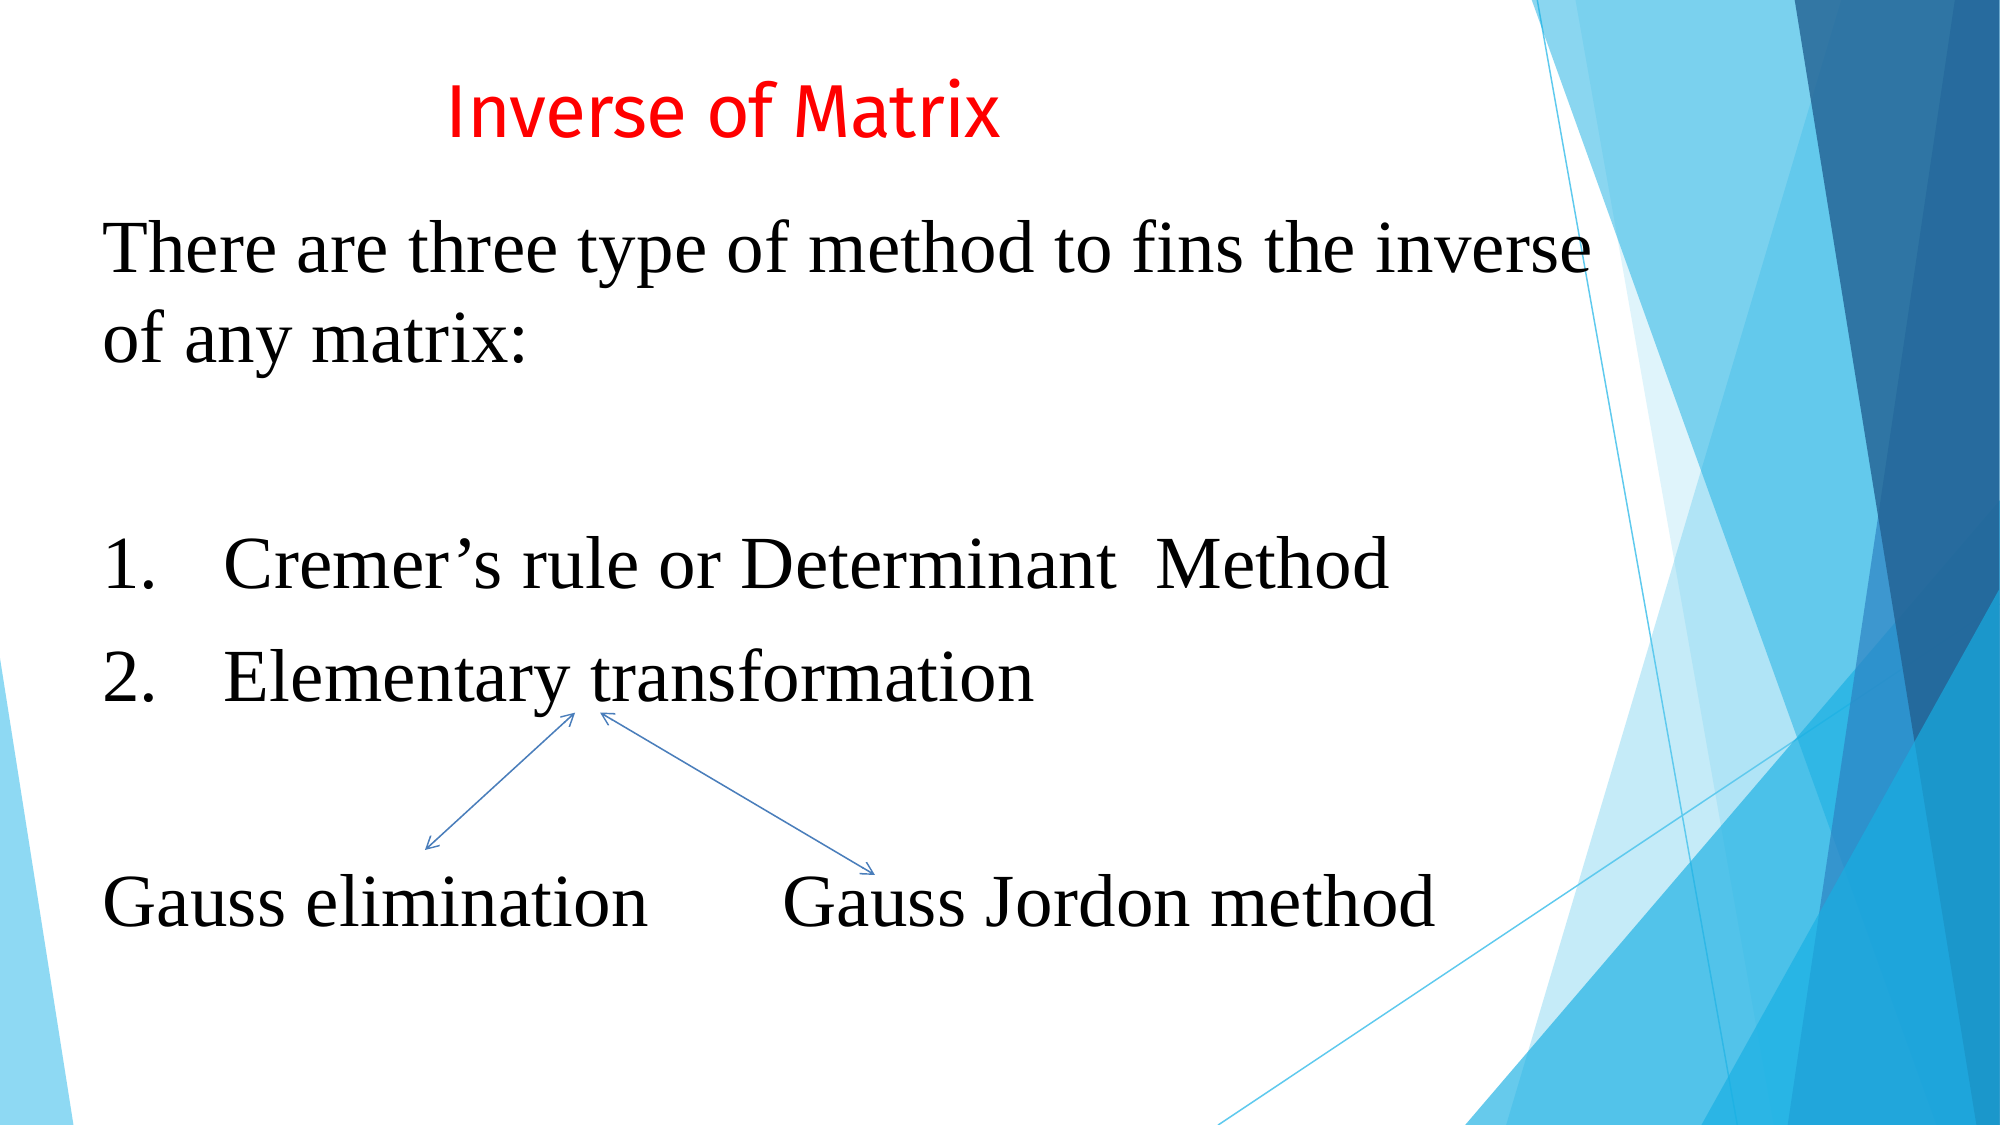

# Inverse of Matrix
There are three type of method to fins the inverse of any matrix:

Cremer’s rule or Determinant  Method
Elementary transformation

Gauss elimination       Gauss Jordon method